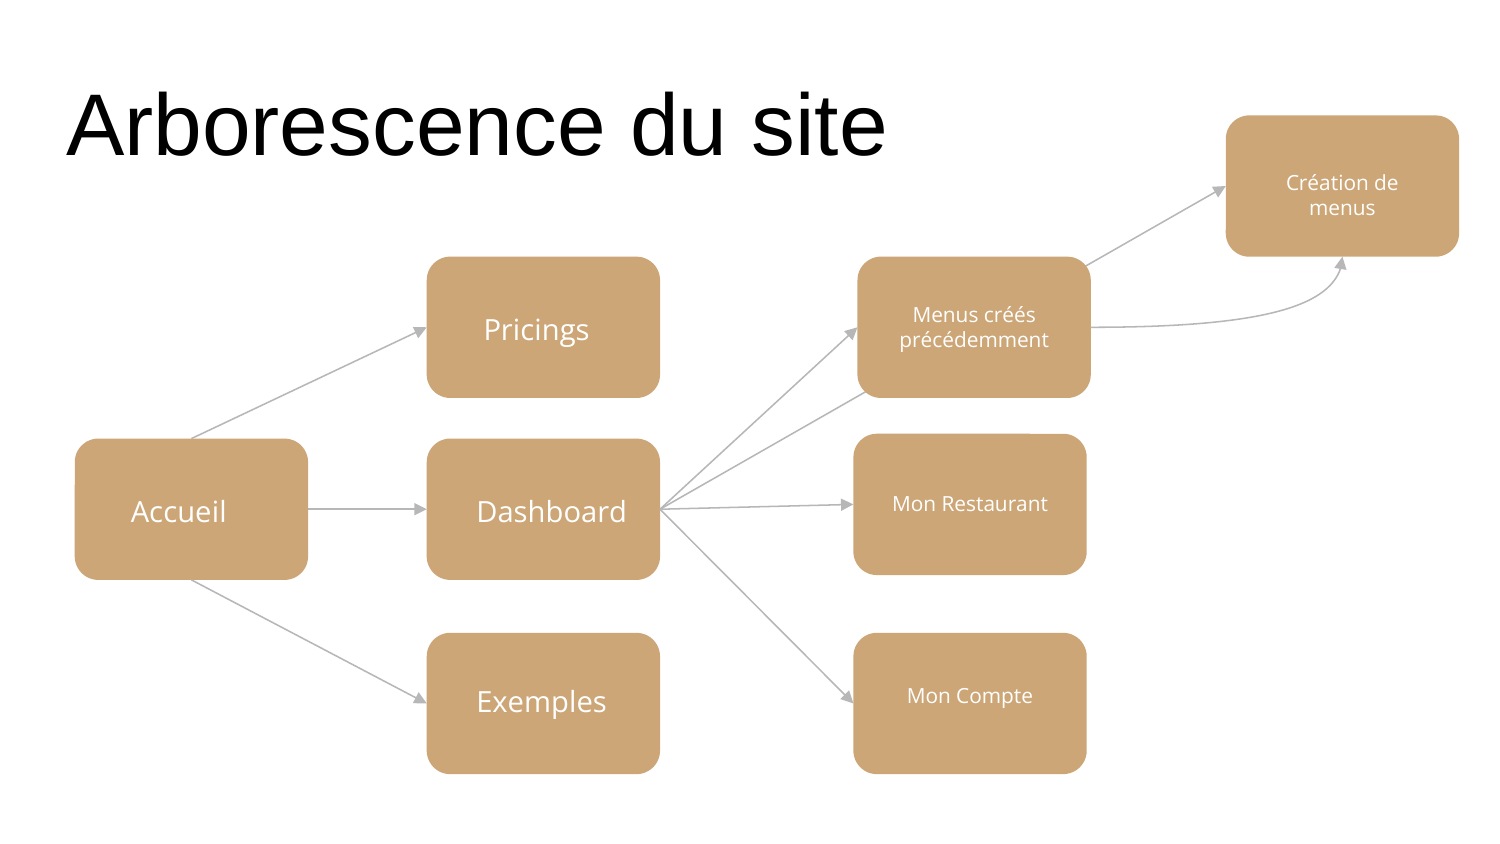

# Arborescence du site

Création de
menus

Menus créés précédemment
Pricings

Mon Restaurant
Accueil
Dashboard

Exemples
Mon Compte